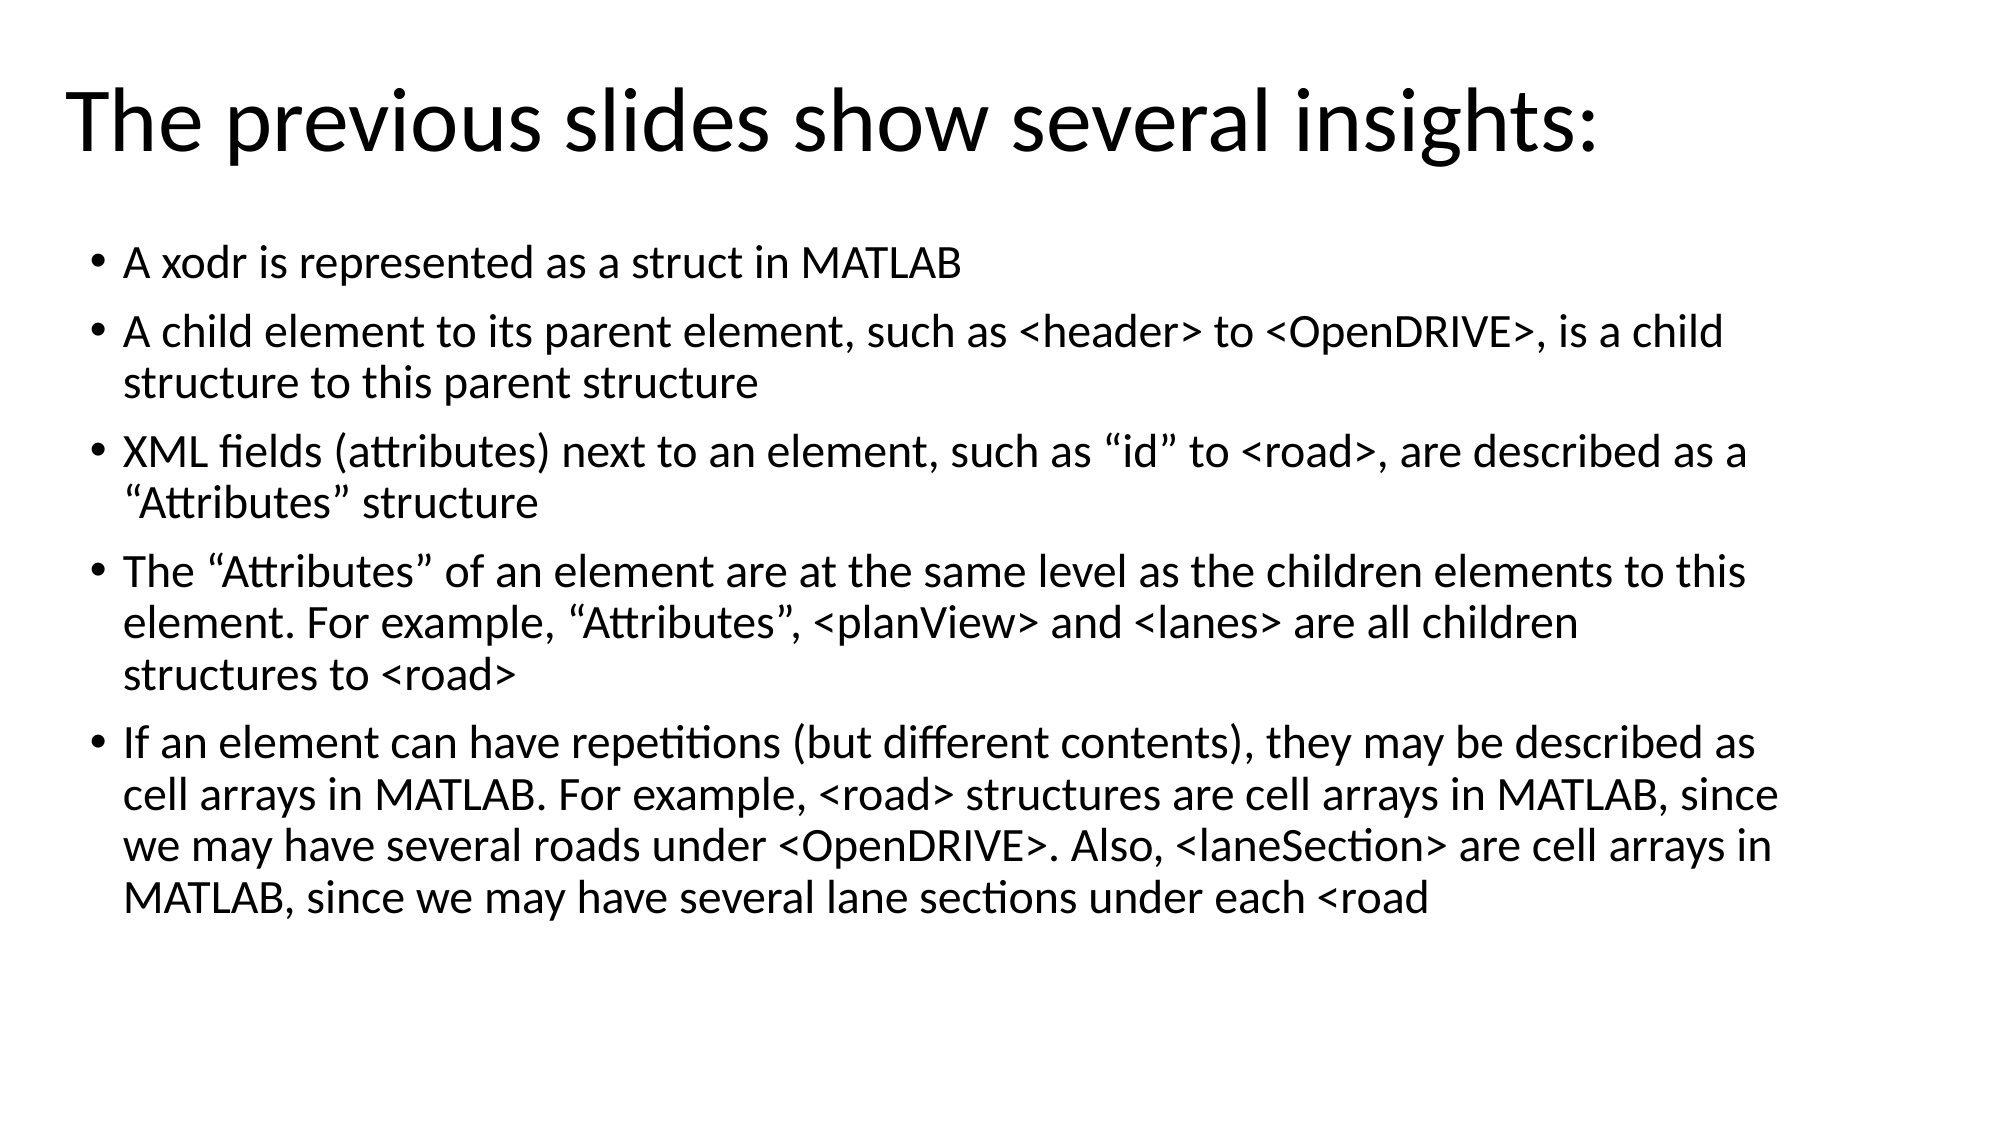

# The previous slides show several insights:
A xodr is represented as a struct in MATLAB
A child element to its parent element, such as <header> to <OpenDRIVE>, is a child structure to this parent structure
XML fields (attributes) next to an element, such as “id” to <road>, are described as a “Attributes” structure
The “Attributes” of an element are at the same level as the children elements to this element. For example, “Attributes”, <planView> and <lanes> are all children structures to <road>
If an element can have repetitions (but different contents), they may be described as cell arrays in MATLAB. For example, <road> structures are cell arrays in MATLAB, since we may have several roads under <OpenDRIVE>. Also, <laneSection> are cell arrays in MATLAB, since we may have several lane sections under each <road